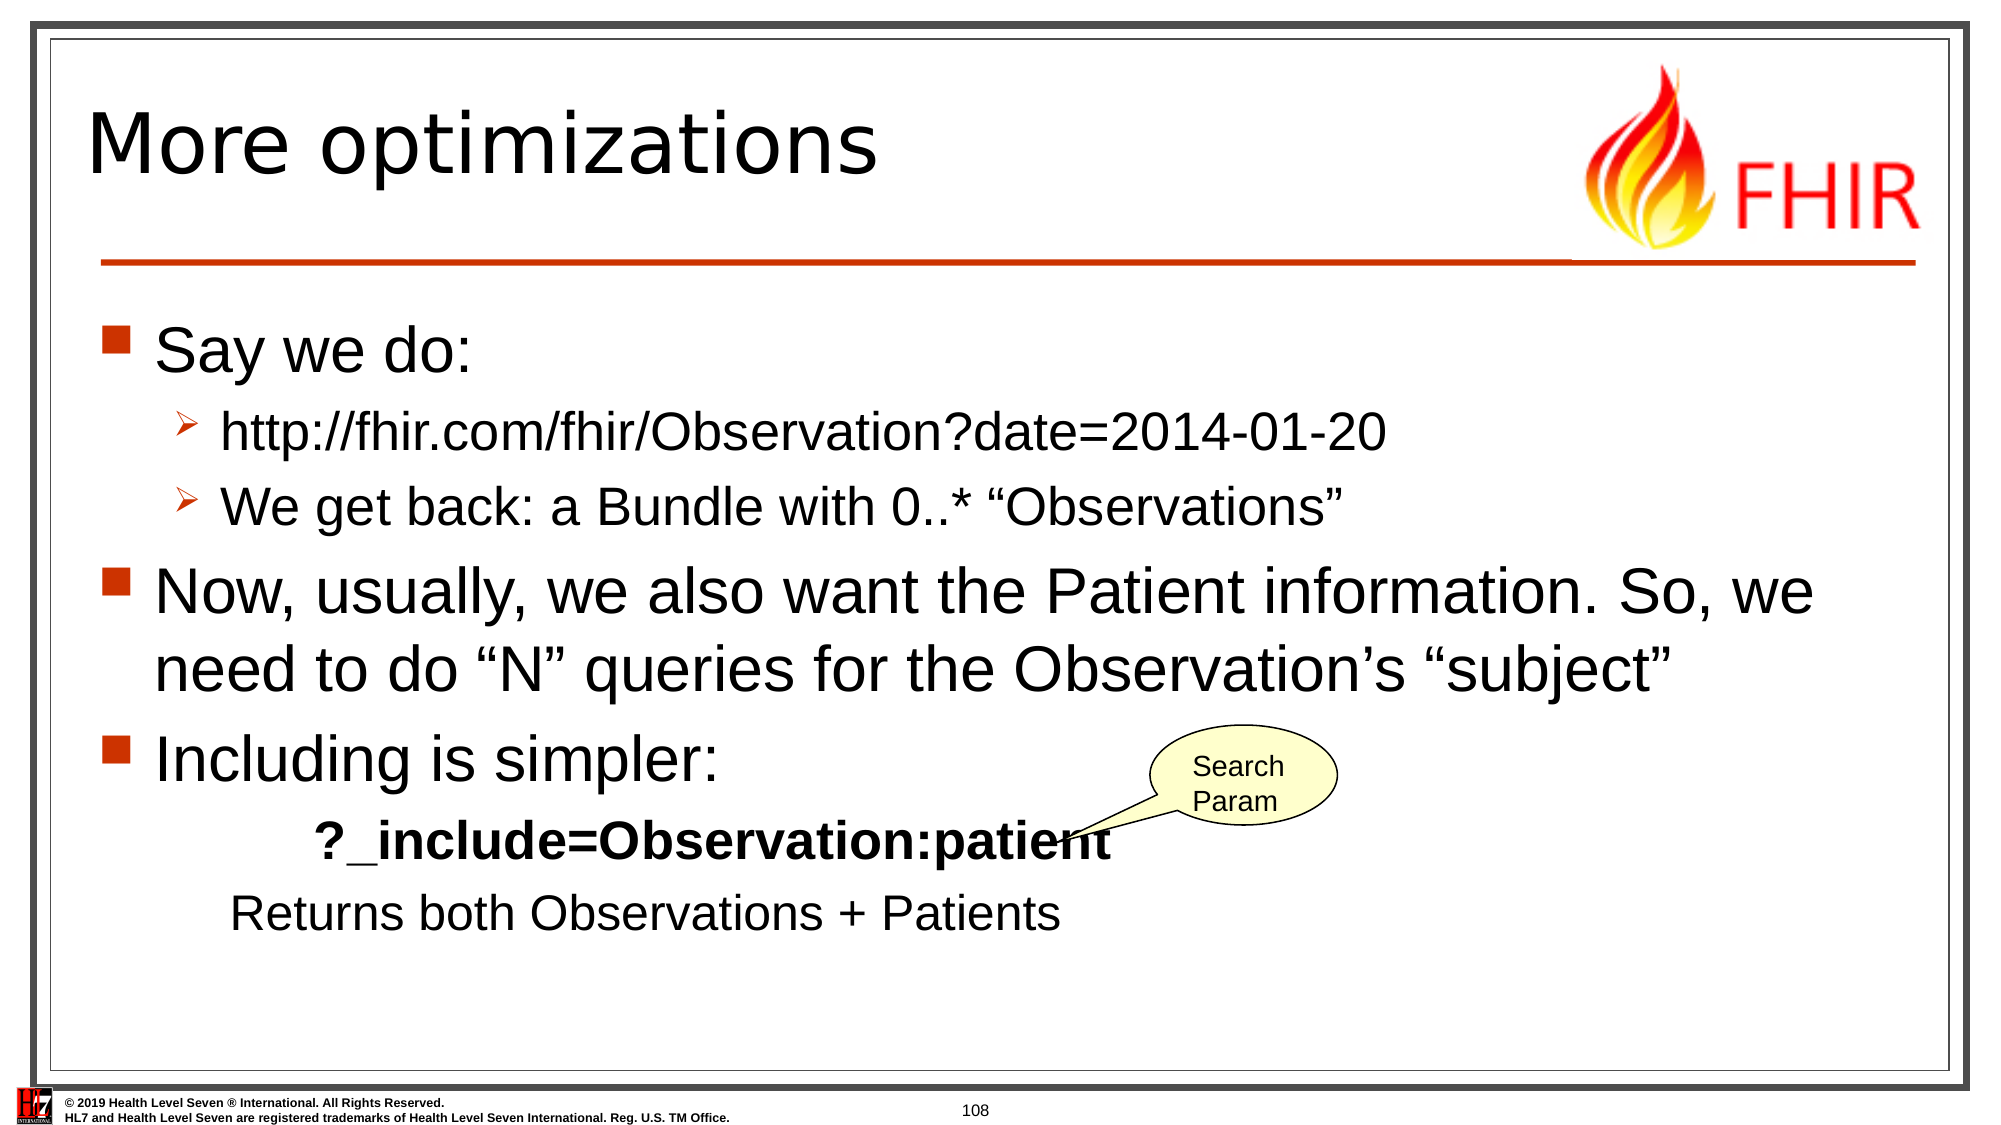

# More optimizations
Say we do:
http://fhir.com/fhir/Observation?date=2014-01-20
We get back: a Bundle with 0..* “Observations”
Now, usually, we also want the Patient information. So, we need to do “N” queries for the Observation’s “subject”
Including is simpler:
	?_include=Observation:patient
Returns both Observations + Patients

Search Param